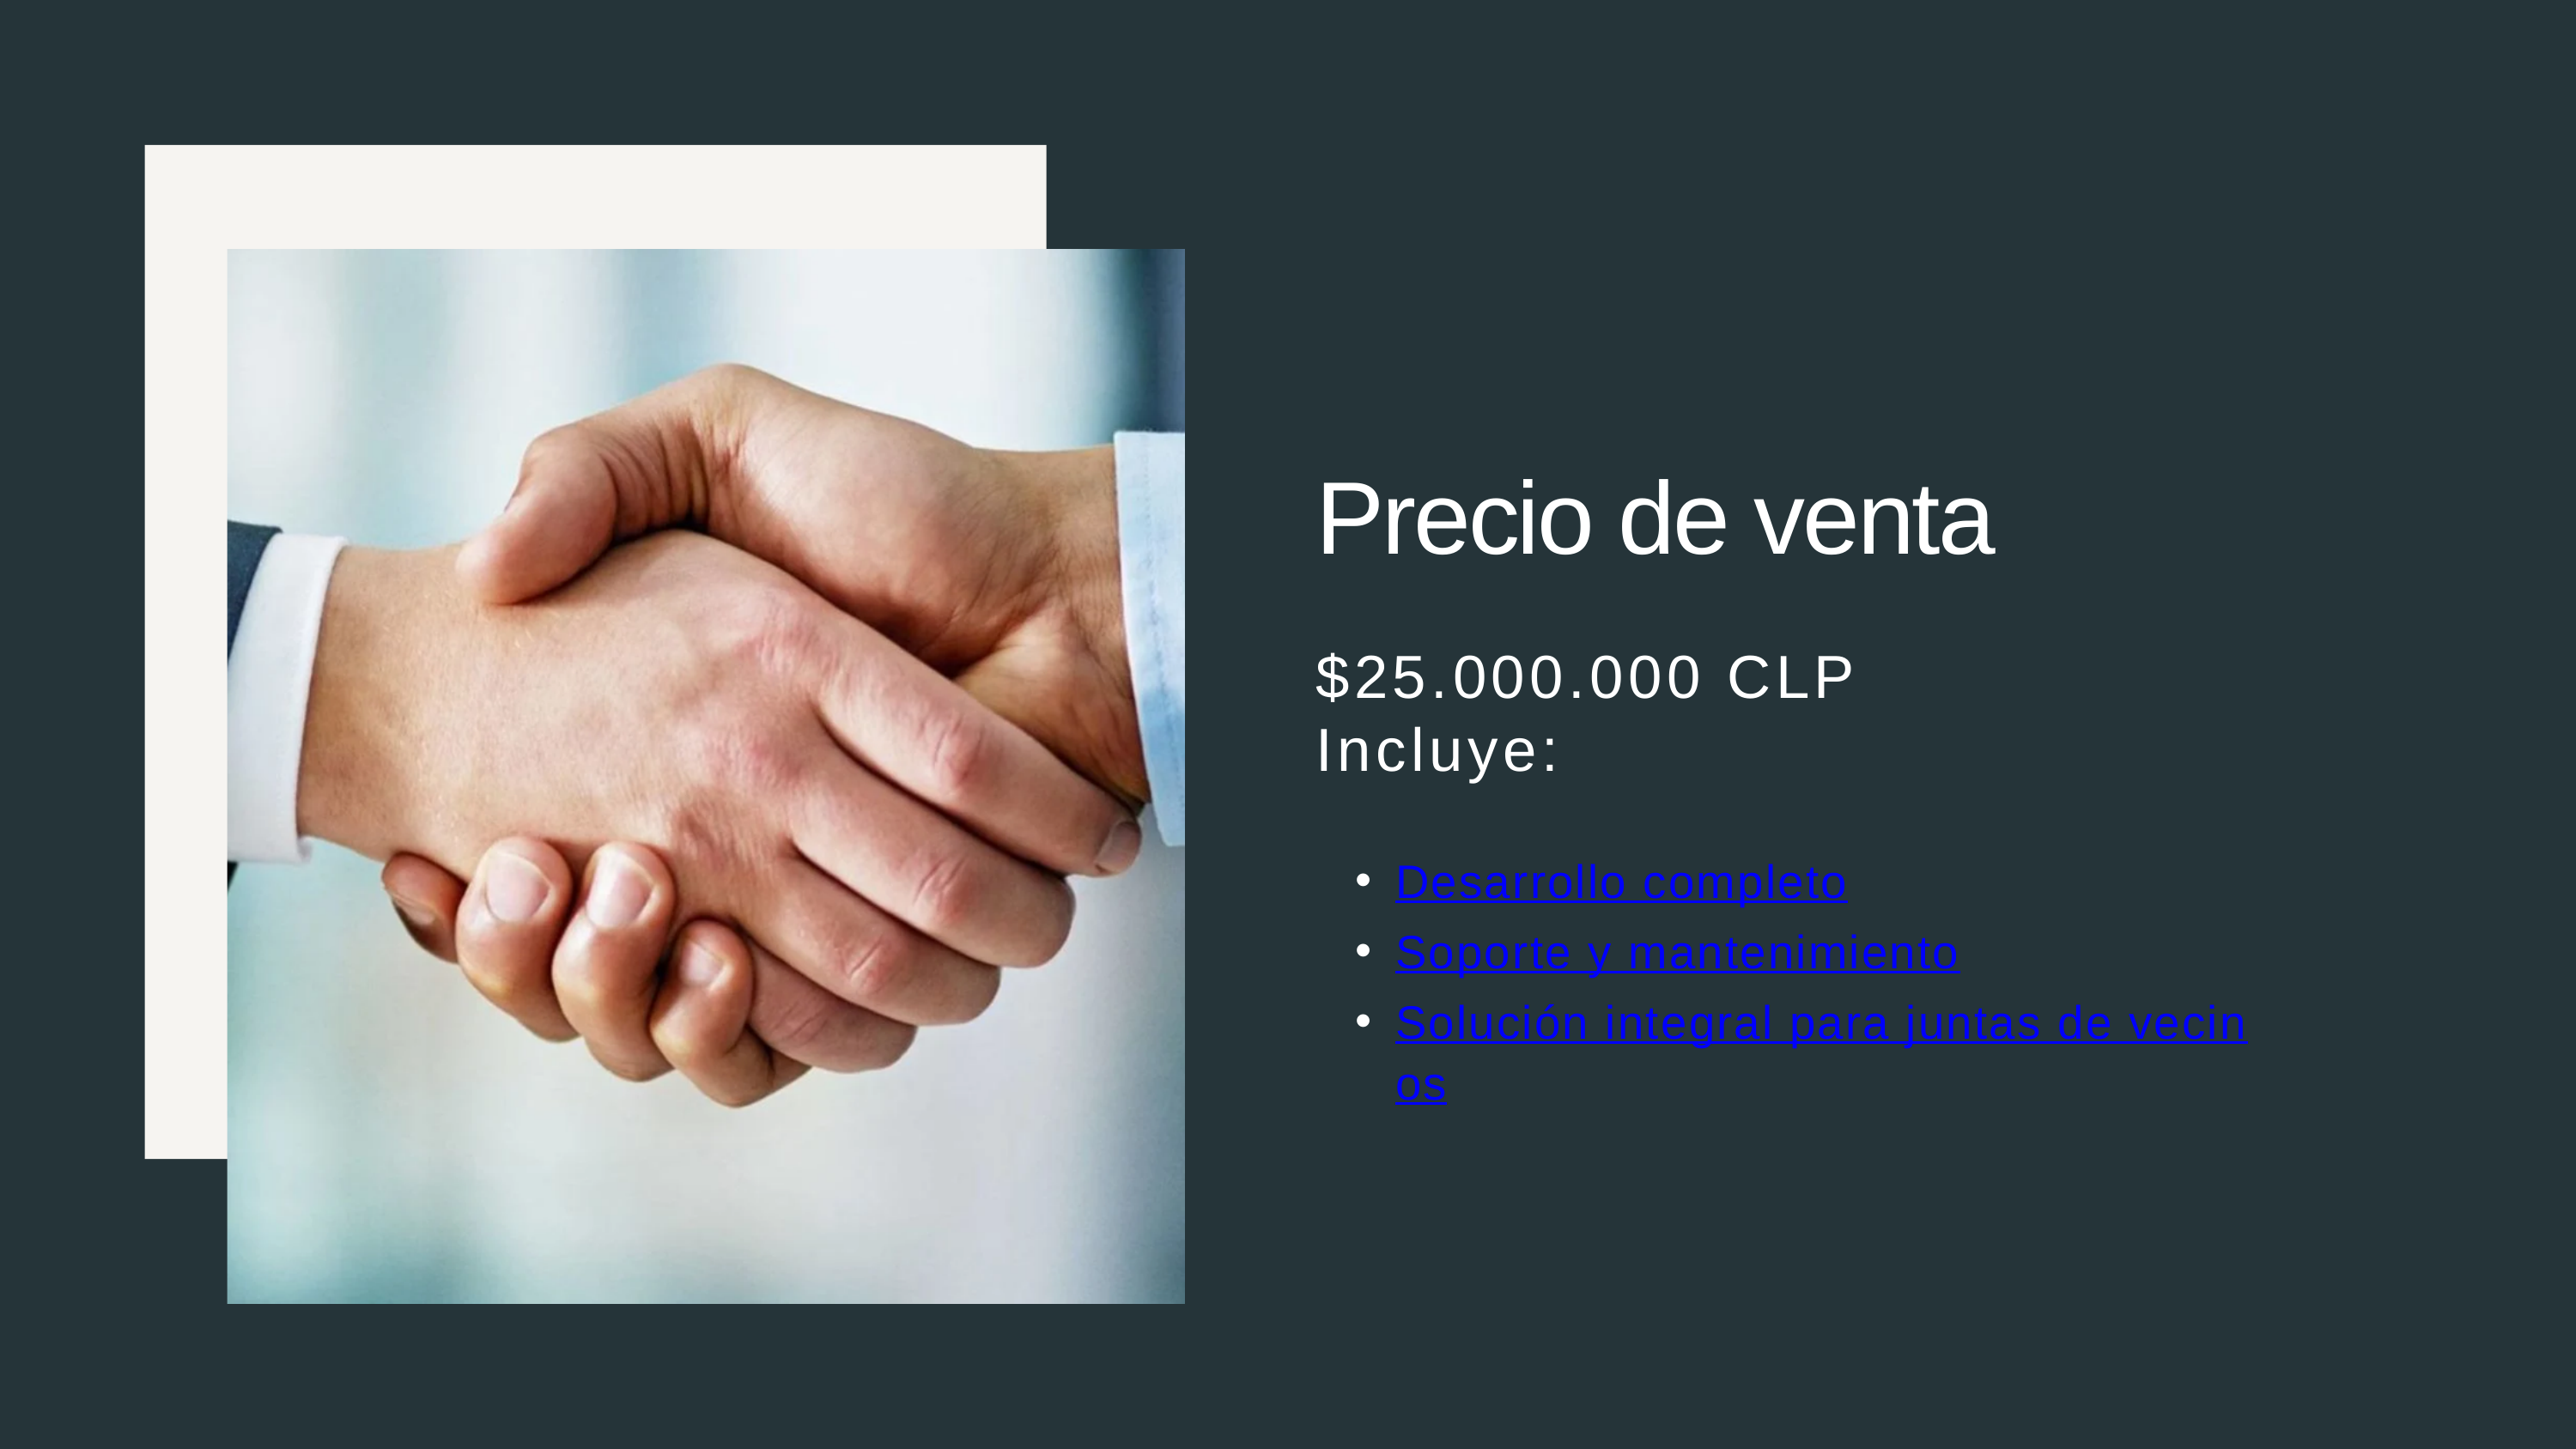

Precio de venta
$25.000.000 CLP
Incluye:
Desarrollo completo
Soporte y mantenimiento
Solución integral para juntas de vecinos